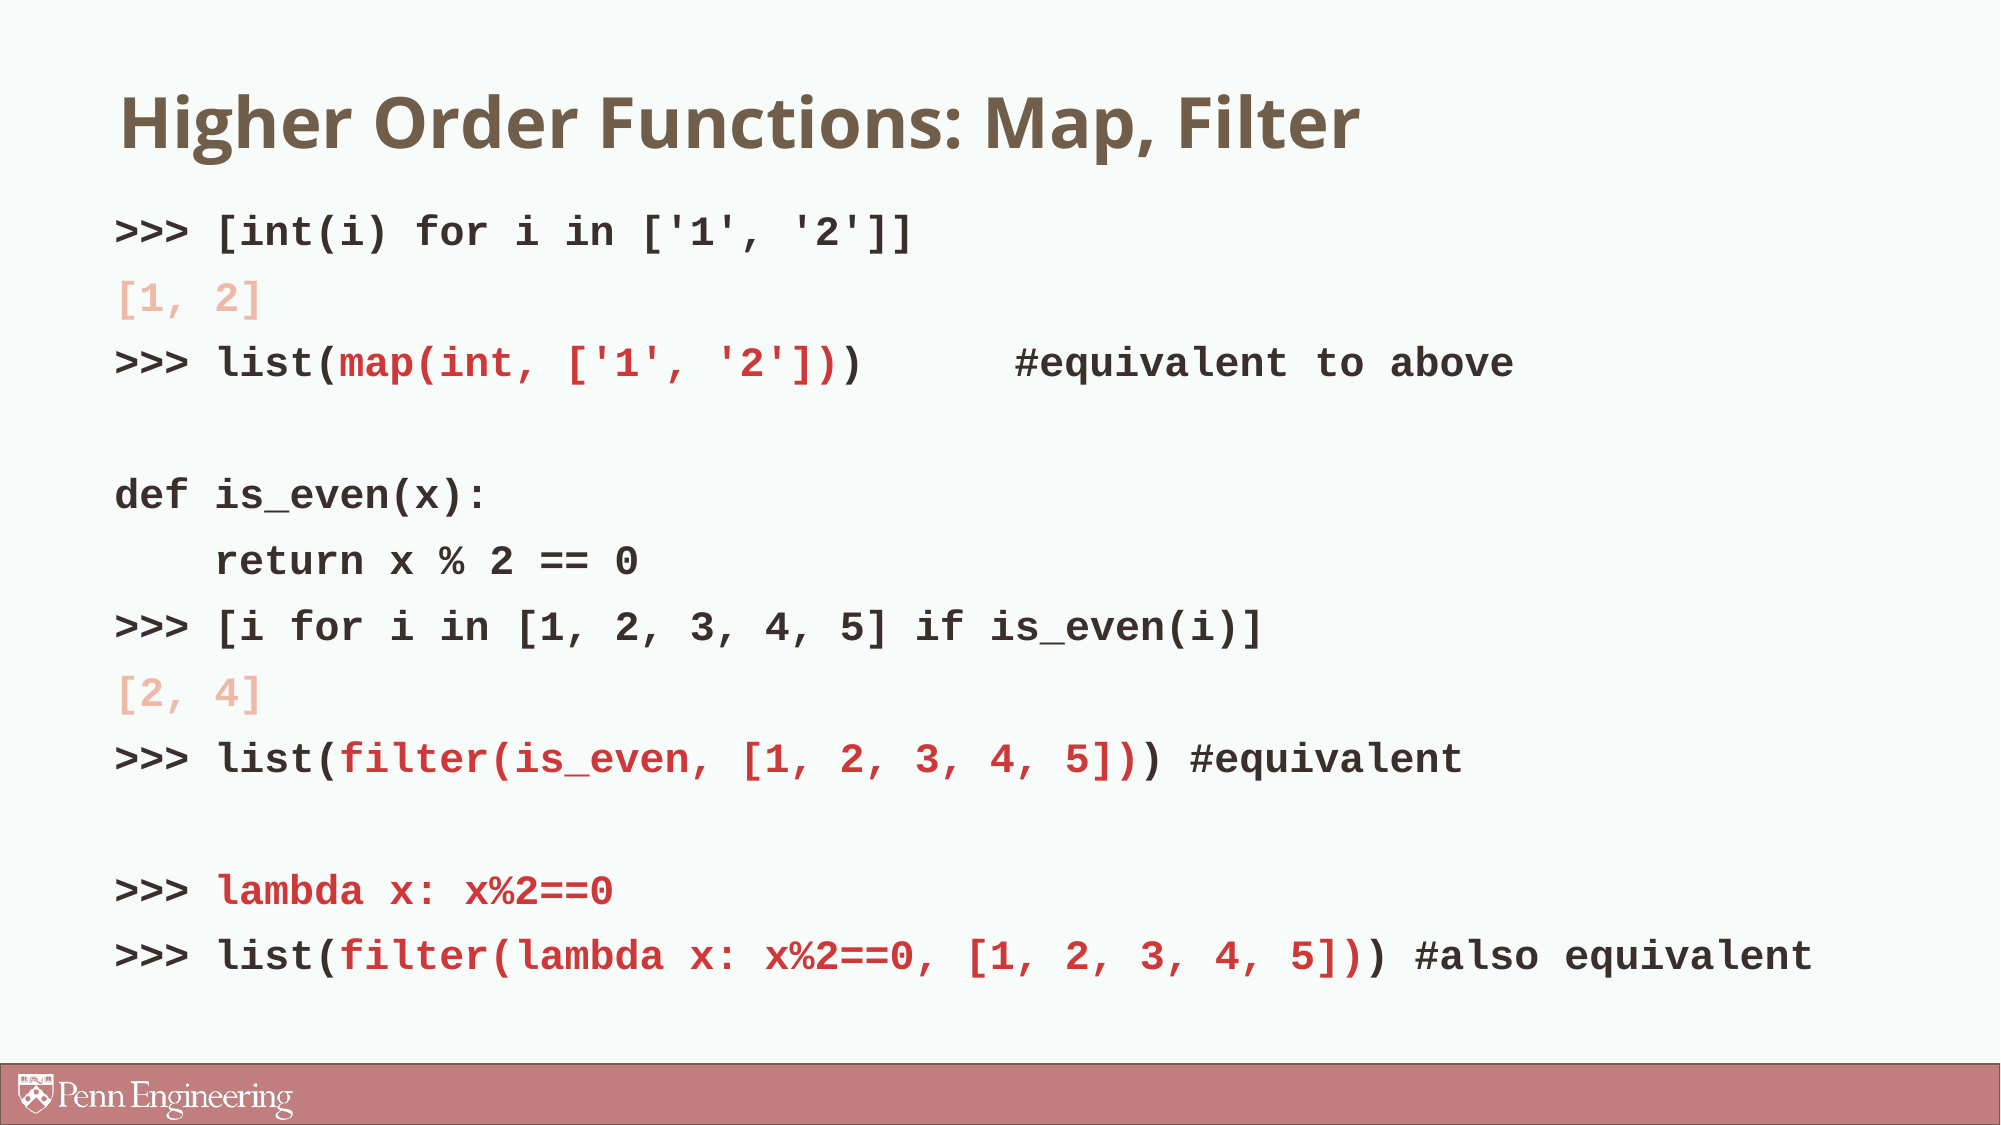

Higher Order Functions: Map, Filter
>>> [int(i) for i in ['1', '2']]
[1, 2]
>>> list(map(int, ['1', '2']))	#equivalent to above

def is_even(x):
    return x % 2 == 0
>>> [i for i in [1, 2, 3, 4, 5] if is_even(i)]
[2, 4]
>>> list(filter(is_even, [1, 2, 3, 4, 5])) #equivalent

>>> lambda x: x%2==0
>>> list(filter(lambda x: x%2==0, [1, 2, 3, 4, 5])) #also equivalent